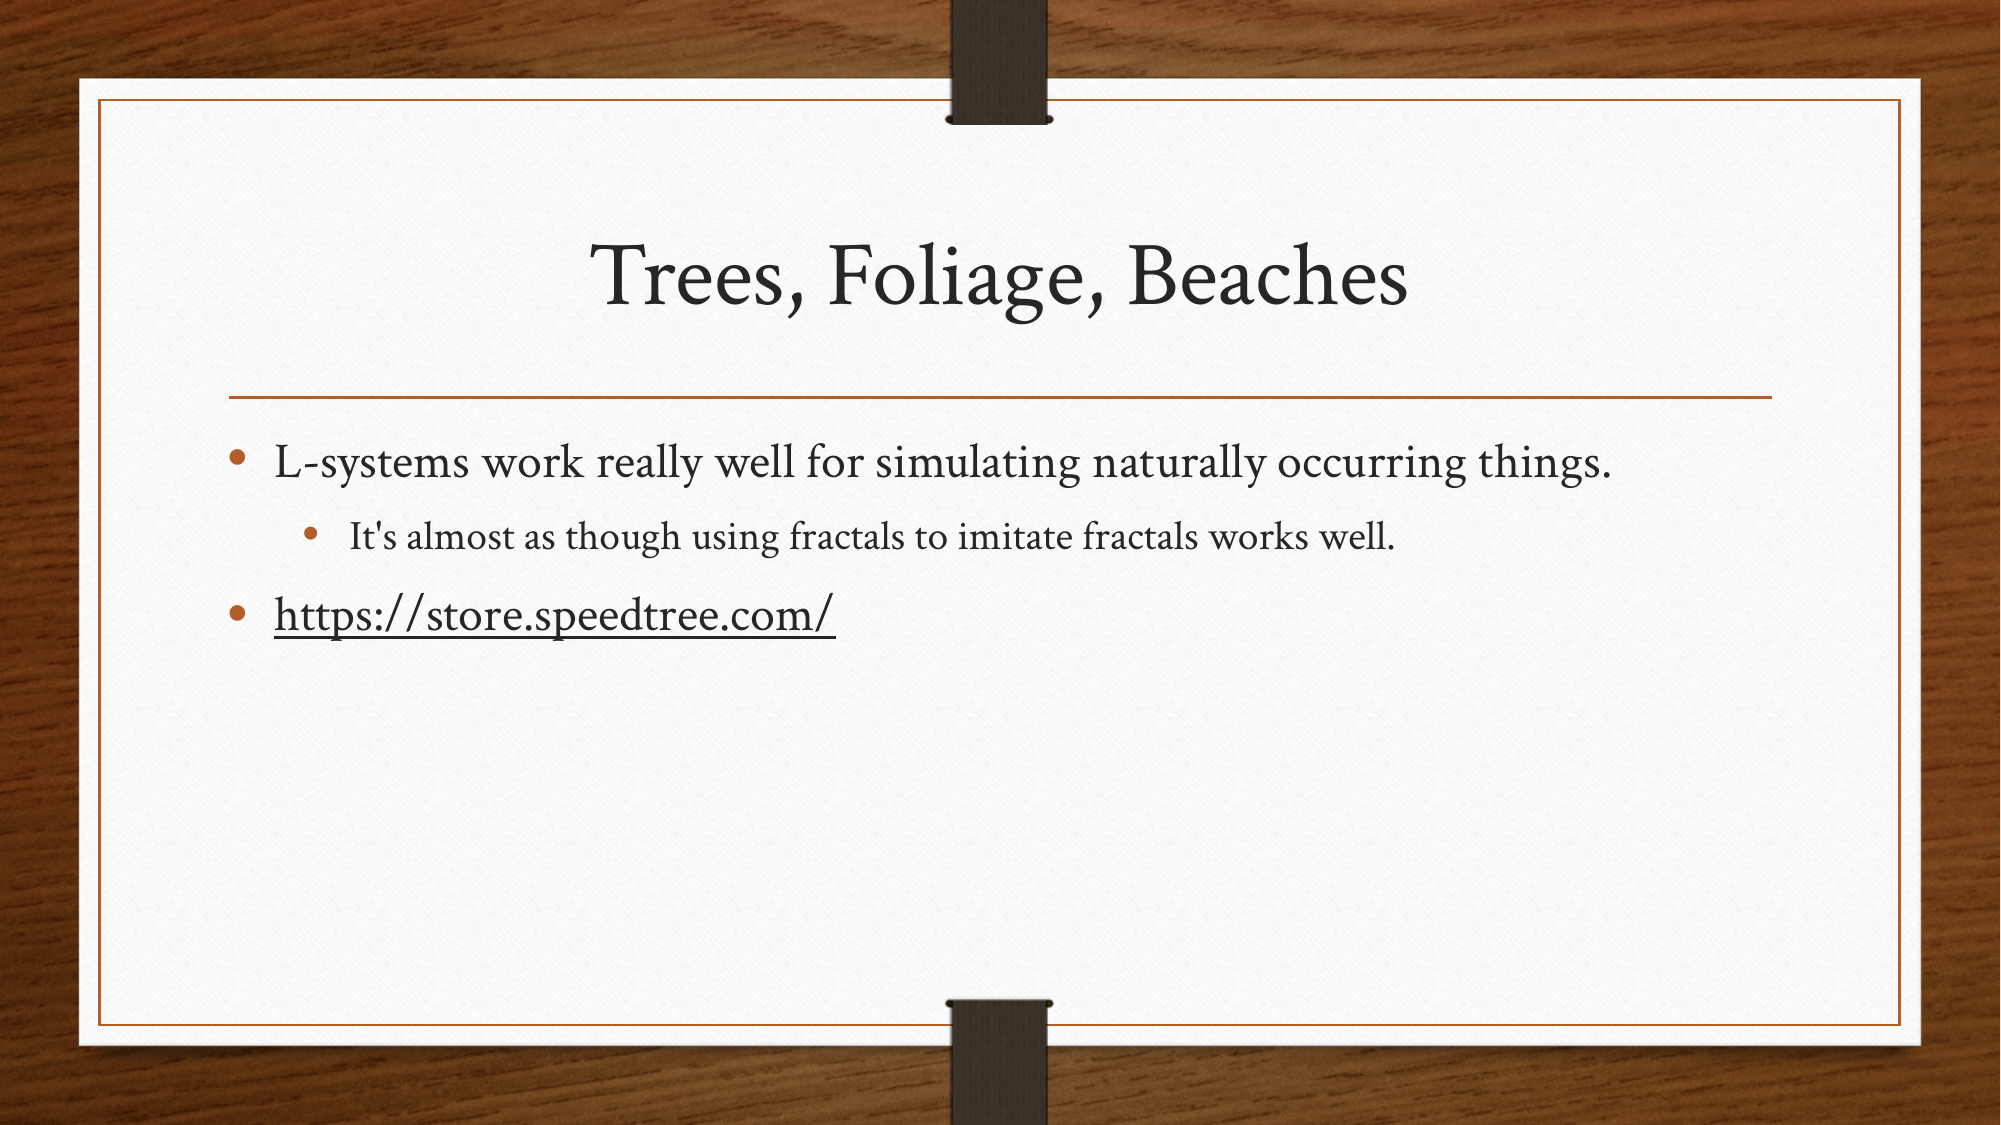

# Trees, Foliage, Beaches
L-systems work really well for simulating naturally occurring things.
It's almost as though using fractals to imitate fractals works well.
https://store.speedtree.com/